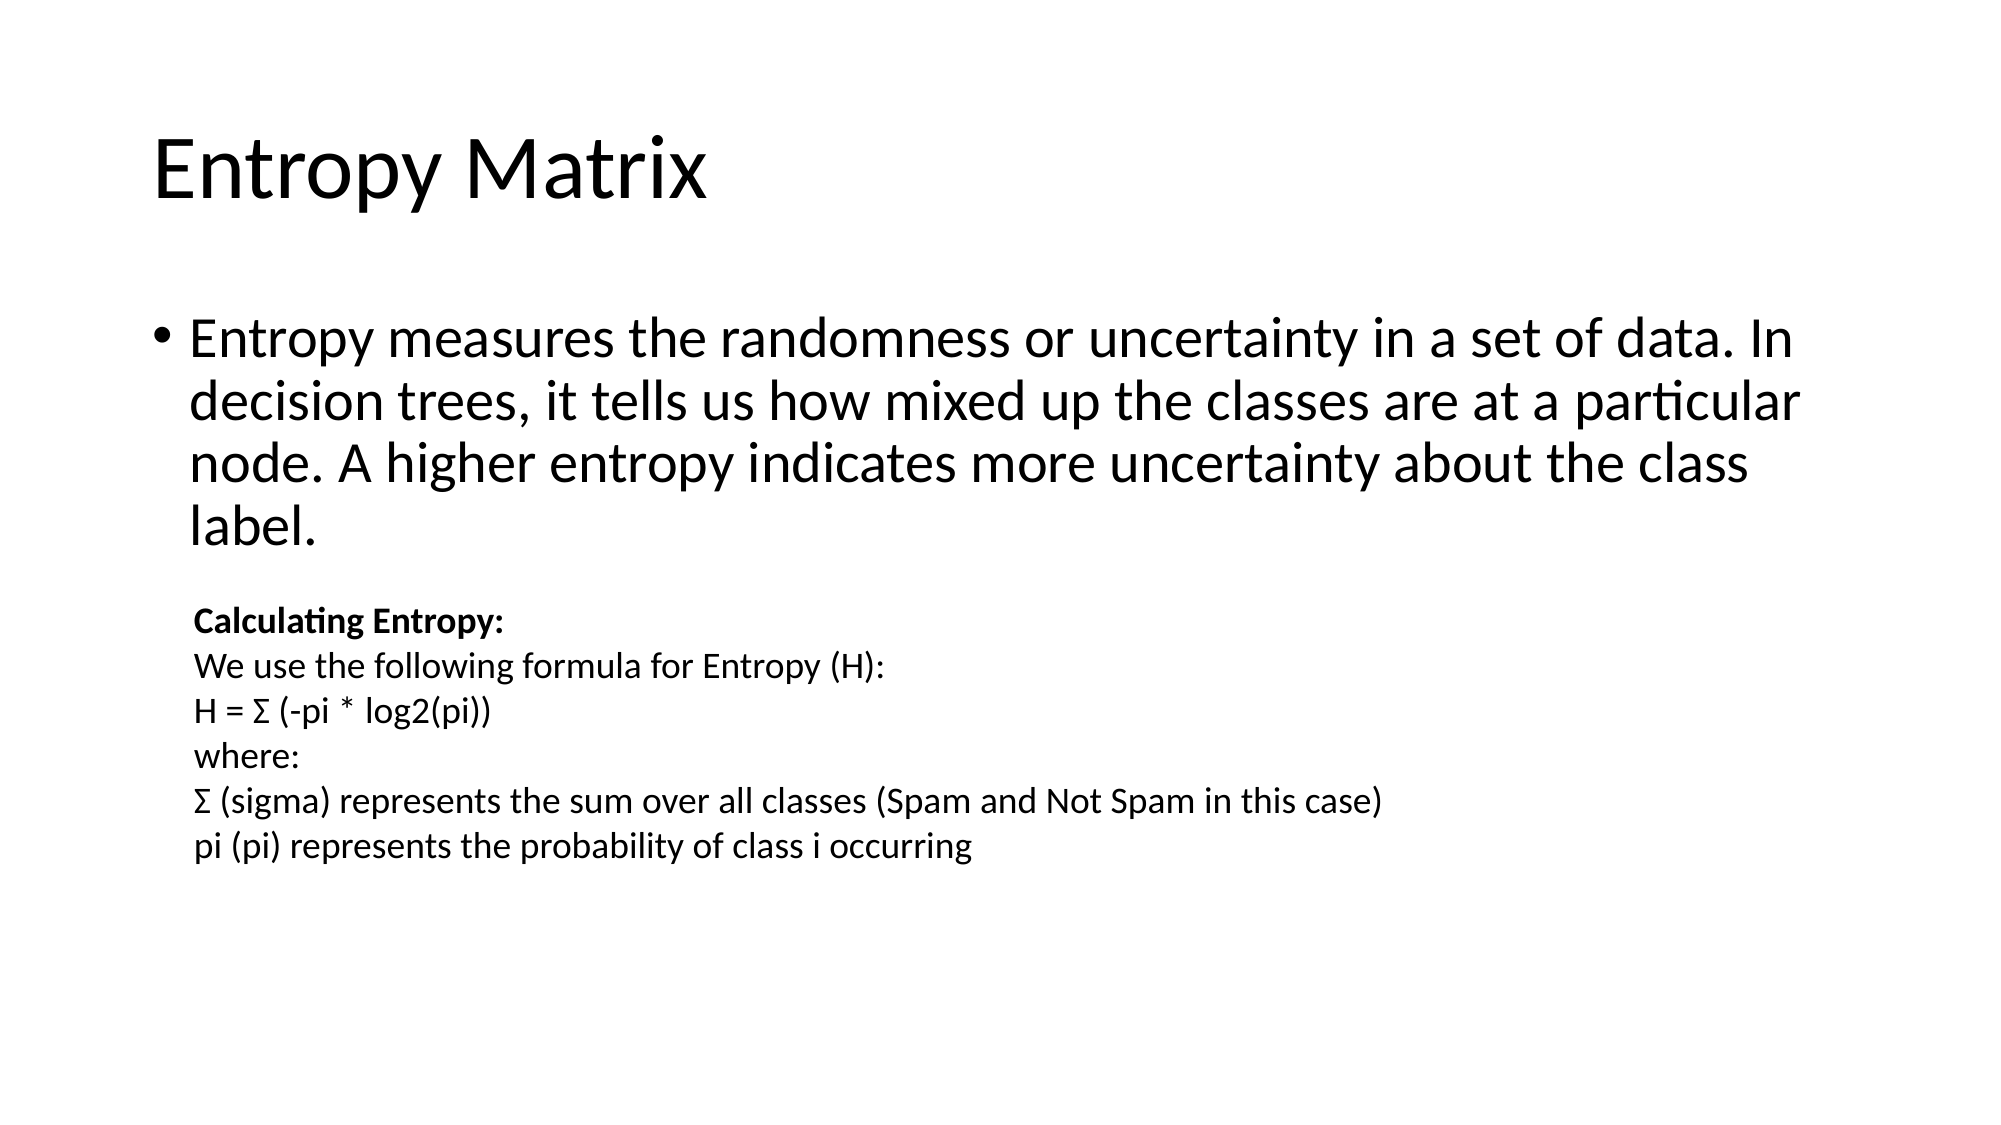

# Entropy Matrix
Entropy measures the randomness or uncertainty in a set of data. In decision trees, it tells us how mixed up the classes are at a particular node. A higher entropy indicates more uncertainty about the class label.
Calculating Entropy:
We use the following formula for Entropy (H):
H = Σ (-pi * log2(pi))
where:
Σ (sigma) represents the sum over all classes (Spam and Not Spam in this case)
pi (pi) represents the probability of class i occurring